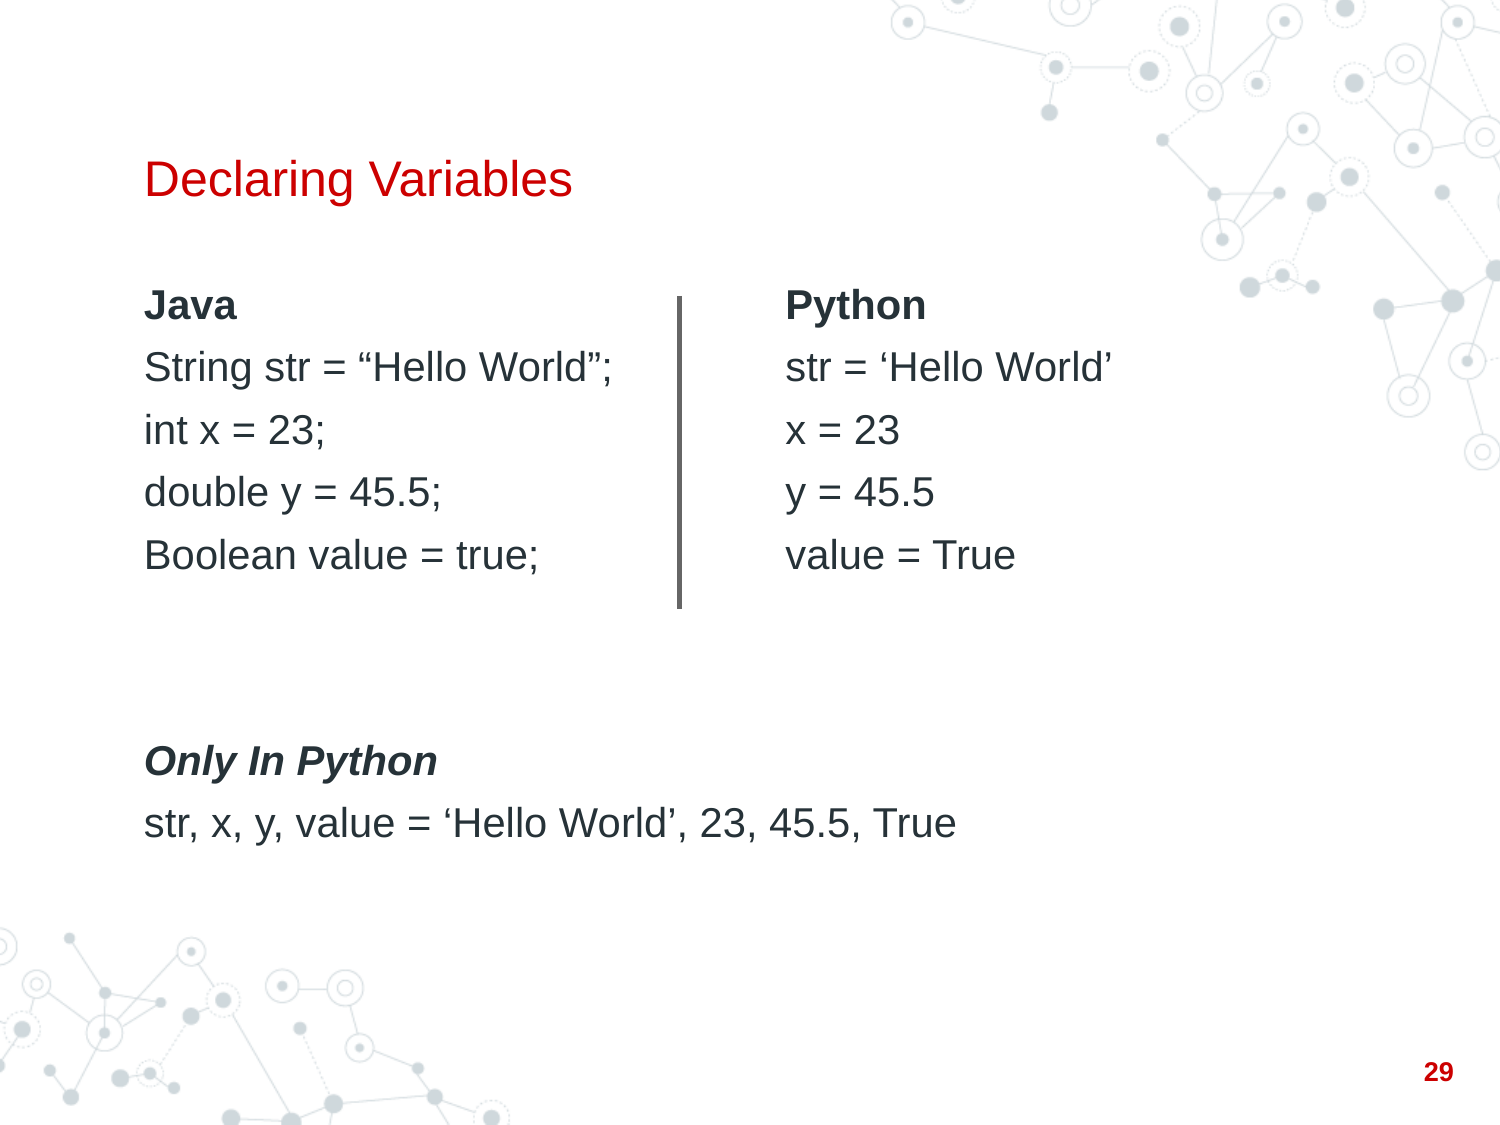

# Declaring Variables
Java
String str = “Hello World”;
int x = 23;
double y = 45.5;
Boolean value = true;
Python
str = ‘Hello World’
x = 23
y = 45.5
value = True
Only In Python
str, x, y, value = ‘Hello World’, 23, 45.5, True
29